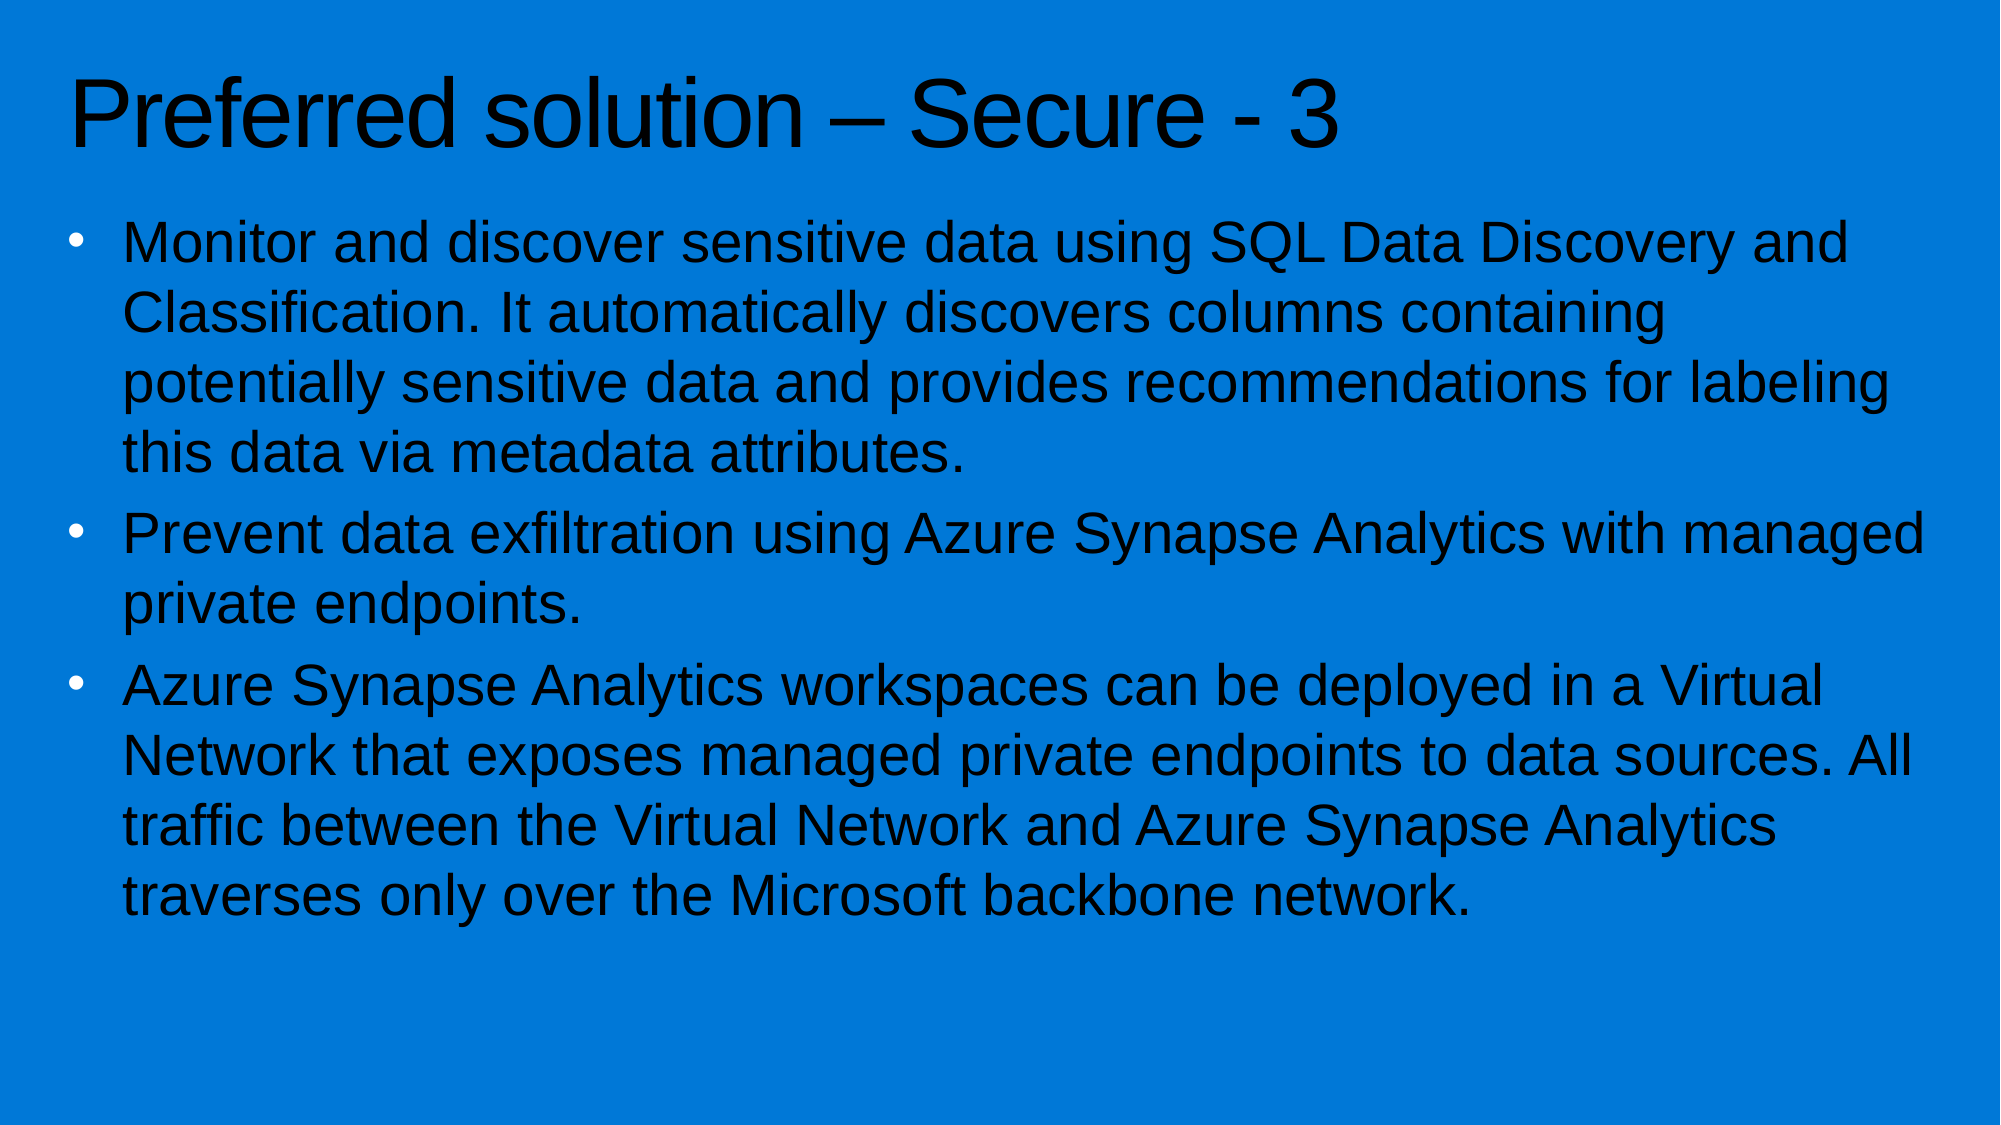

# Preferred solution – Secure - 3
Monitor and discover sensitive data using SQL Data Discovery and Classification. It automatically discovers columns containing potentially sensitive data and provides recommendations for labeling this data via metadata attributes.
Prevent data exfiltration using Azure Synapse Analytics with managed private endpoints.
Azure Synapse Analytics workspaces can be deployed in a Virtual Network that exposes managed private endpoints to data sources. All traffic between the Virtual Network and Azure Synapse Analytics traverses only over the Microsoft backbone network.